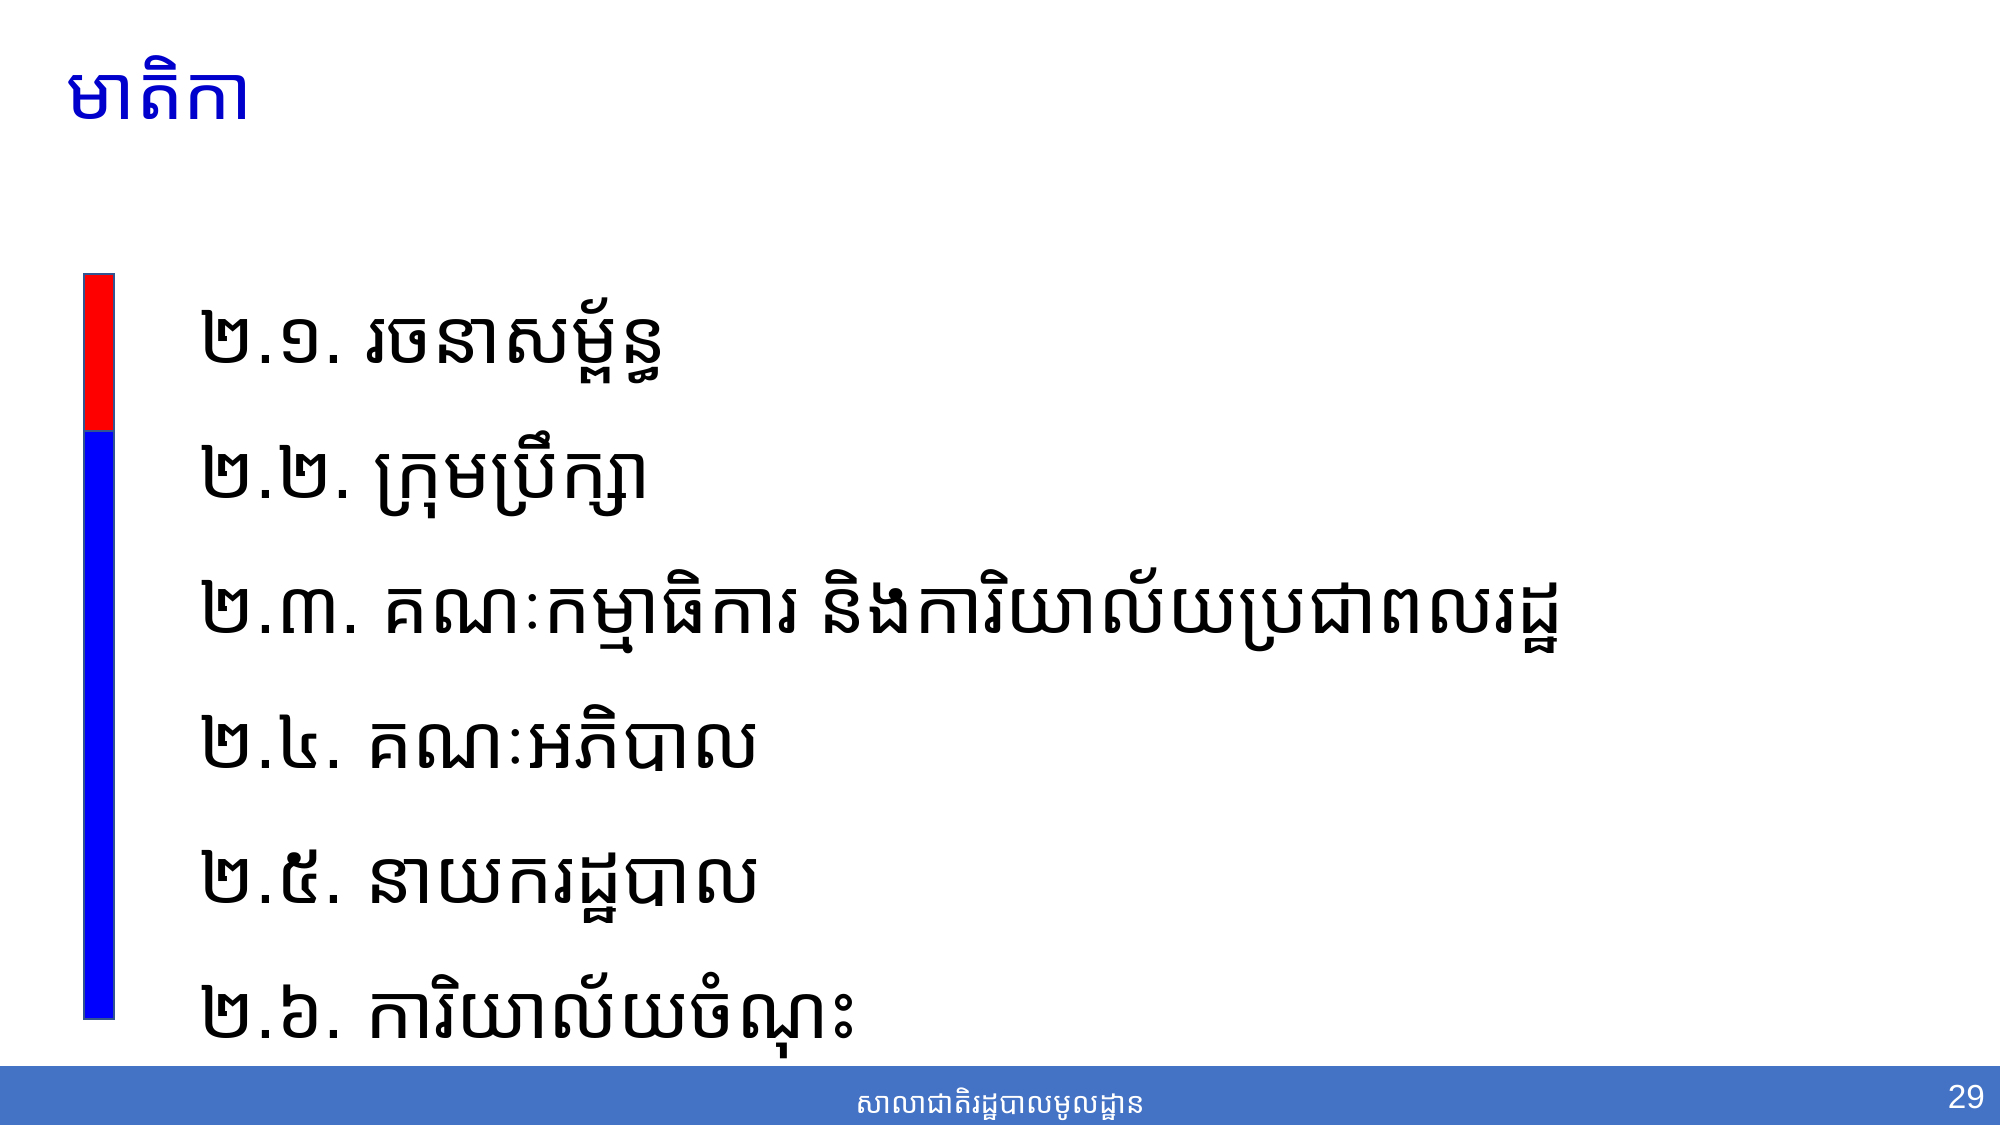

មាតិកា
២.១. រចនាសម្ព័ន្ធ
២.២. ក្រុមប្រឹក្សា
២.៣. គណៈកម្មាធិការ និងការិយាល័យប្រជាពលរដ្ឋ
២.៤. គណៈអភិបាល
២.៥. នាយករដ្ឋបាល
២.៦. ការិយាល័យចំណុះ

29